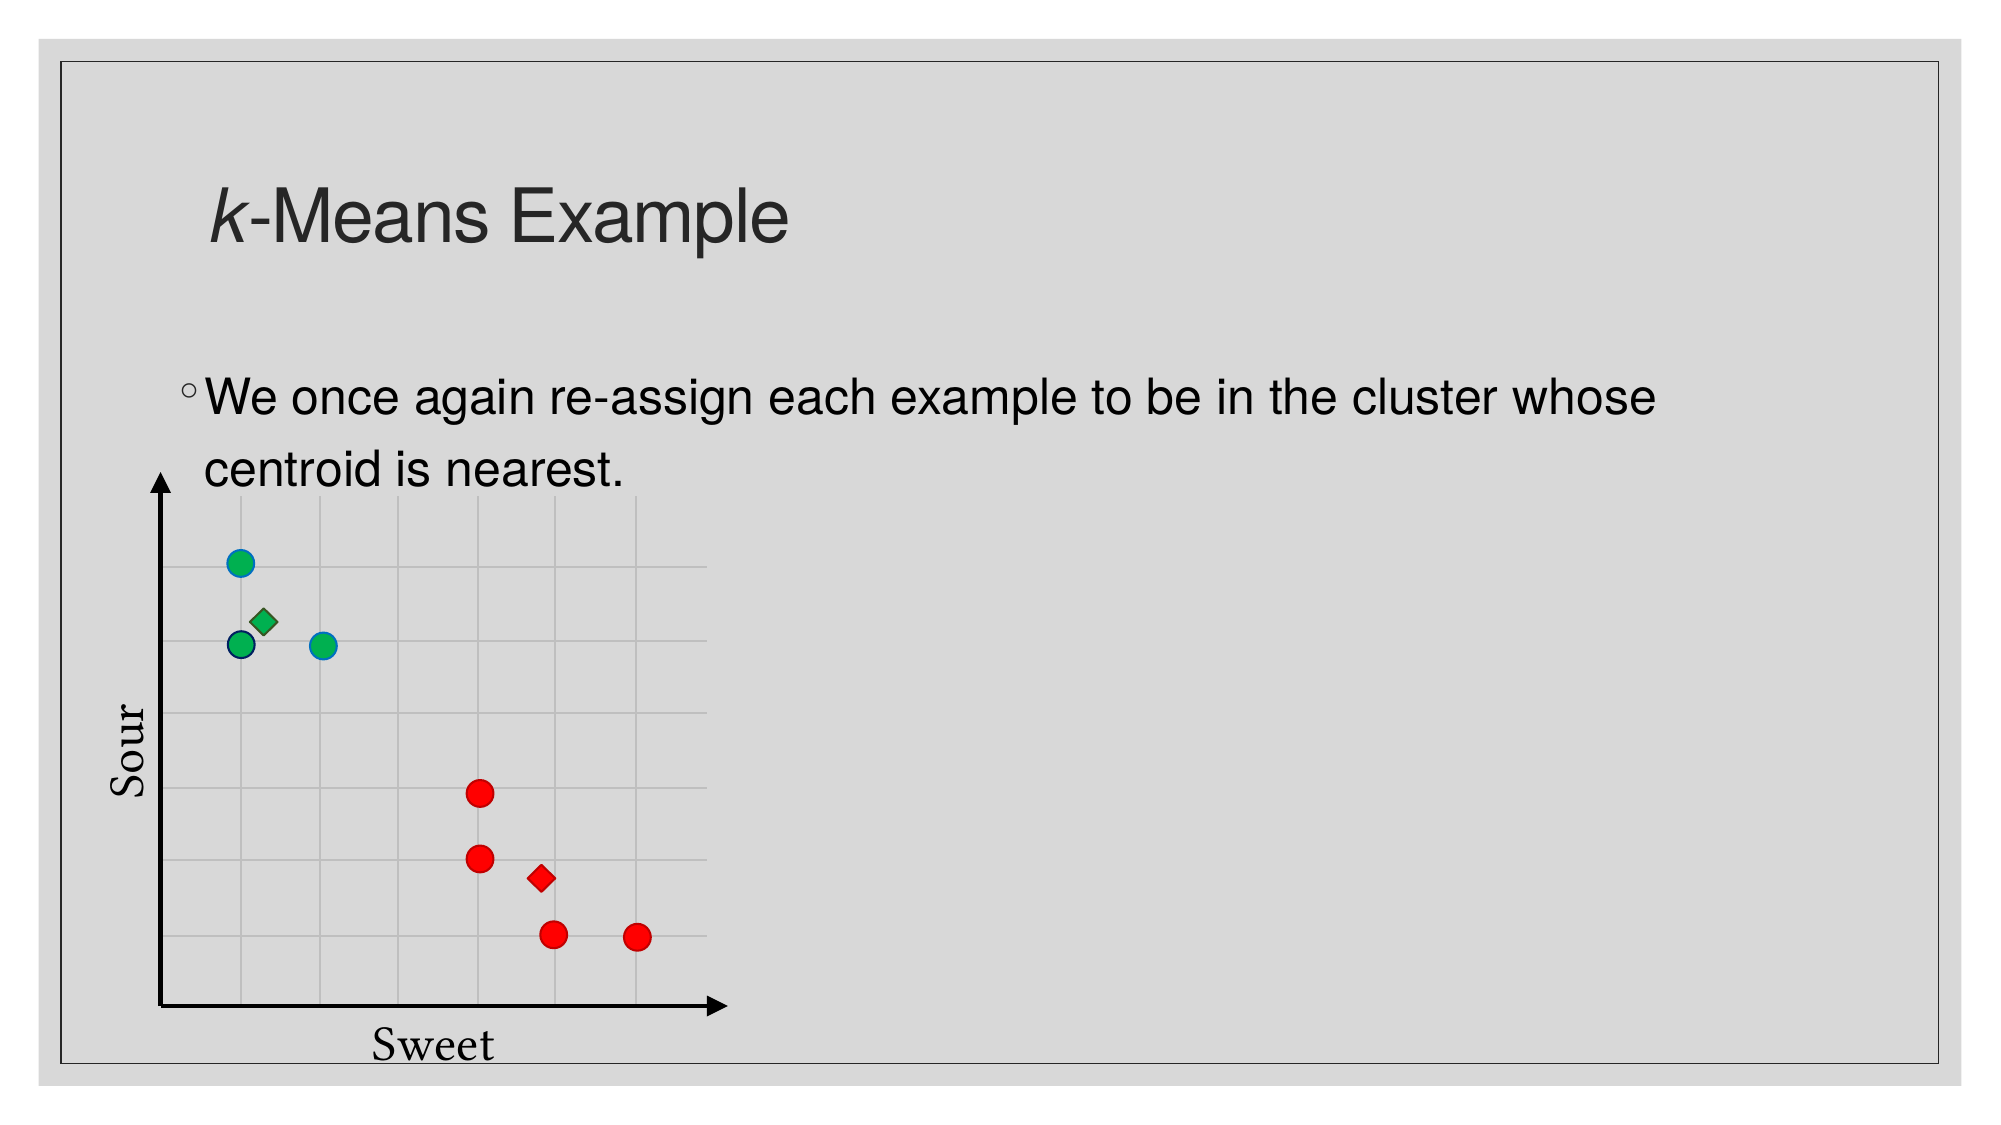

# k-Means Example
We once again re-assign each example to be in the cluster whose centroid is nearest.
Sour
Sweet